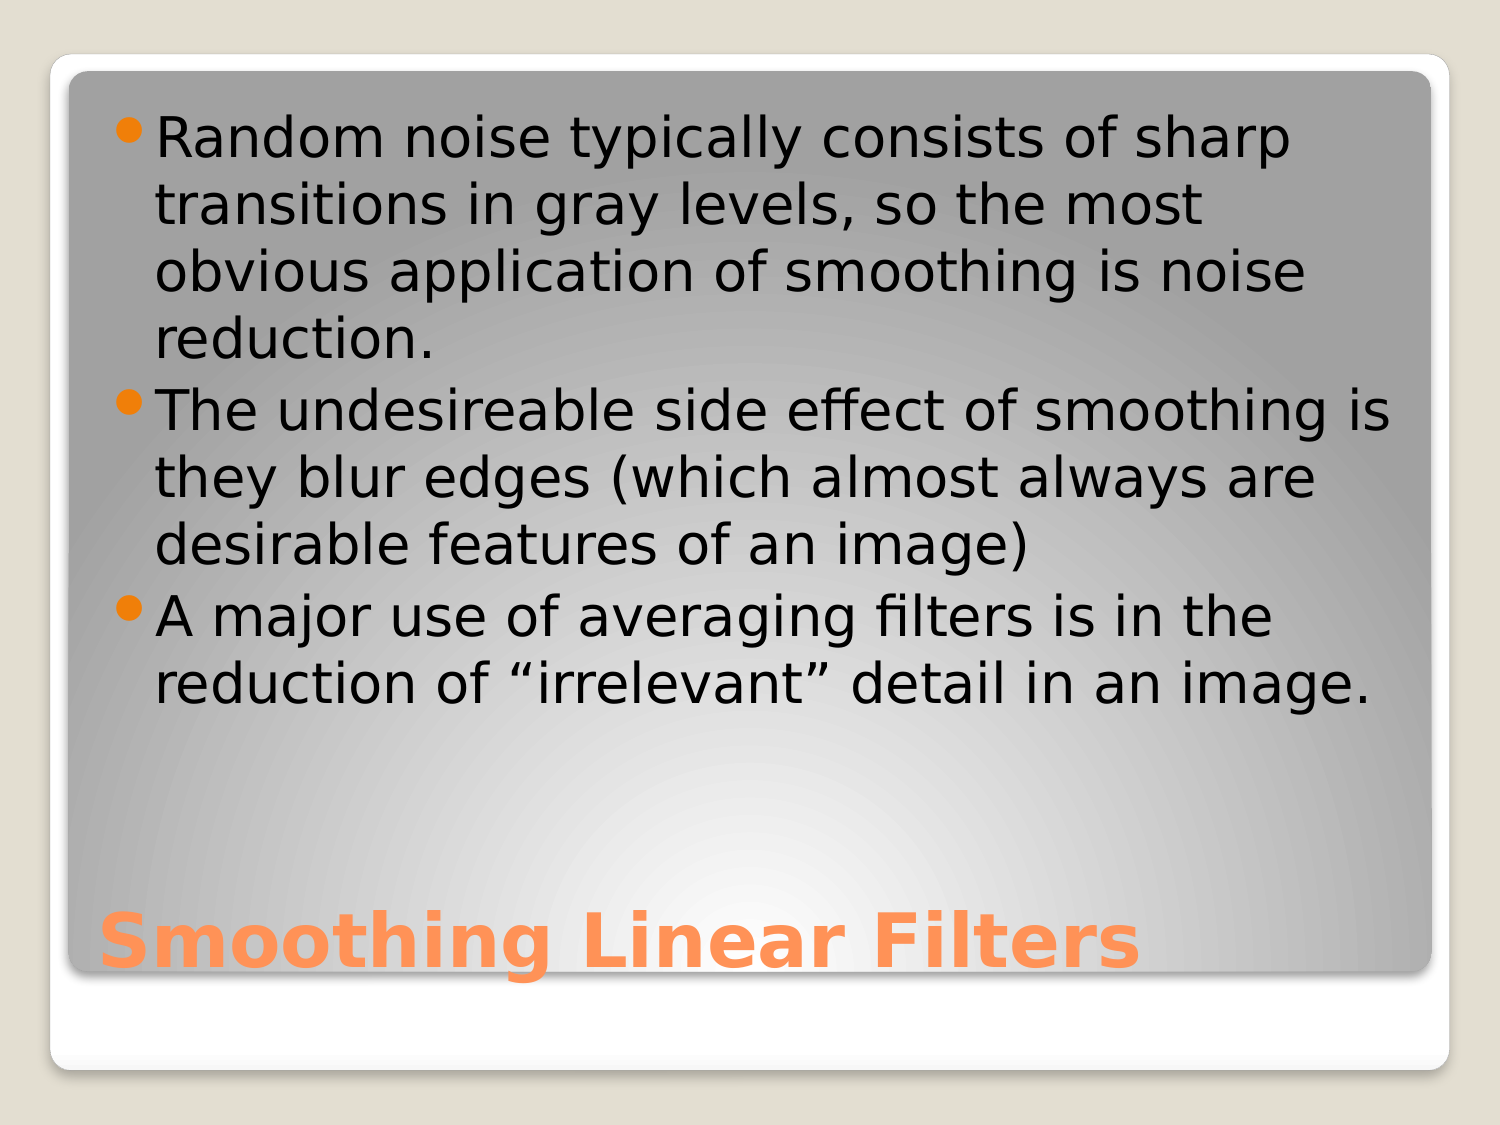

Random noise typically consists of sharp transitions in gray levels, so the most obvious application of smoothing is noise reduction.
The undesireable side effect of smoothing is they blur edges (which almost always are desirable features of an image)
A major use of averaging filters is in the reduction of “irrelevant” detail in an image.
# Smoothing Linear Filters